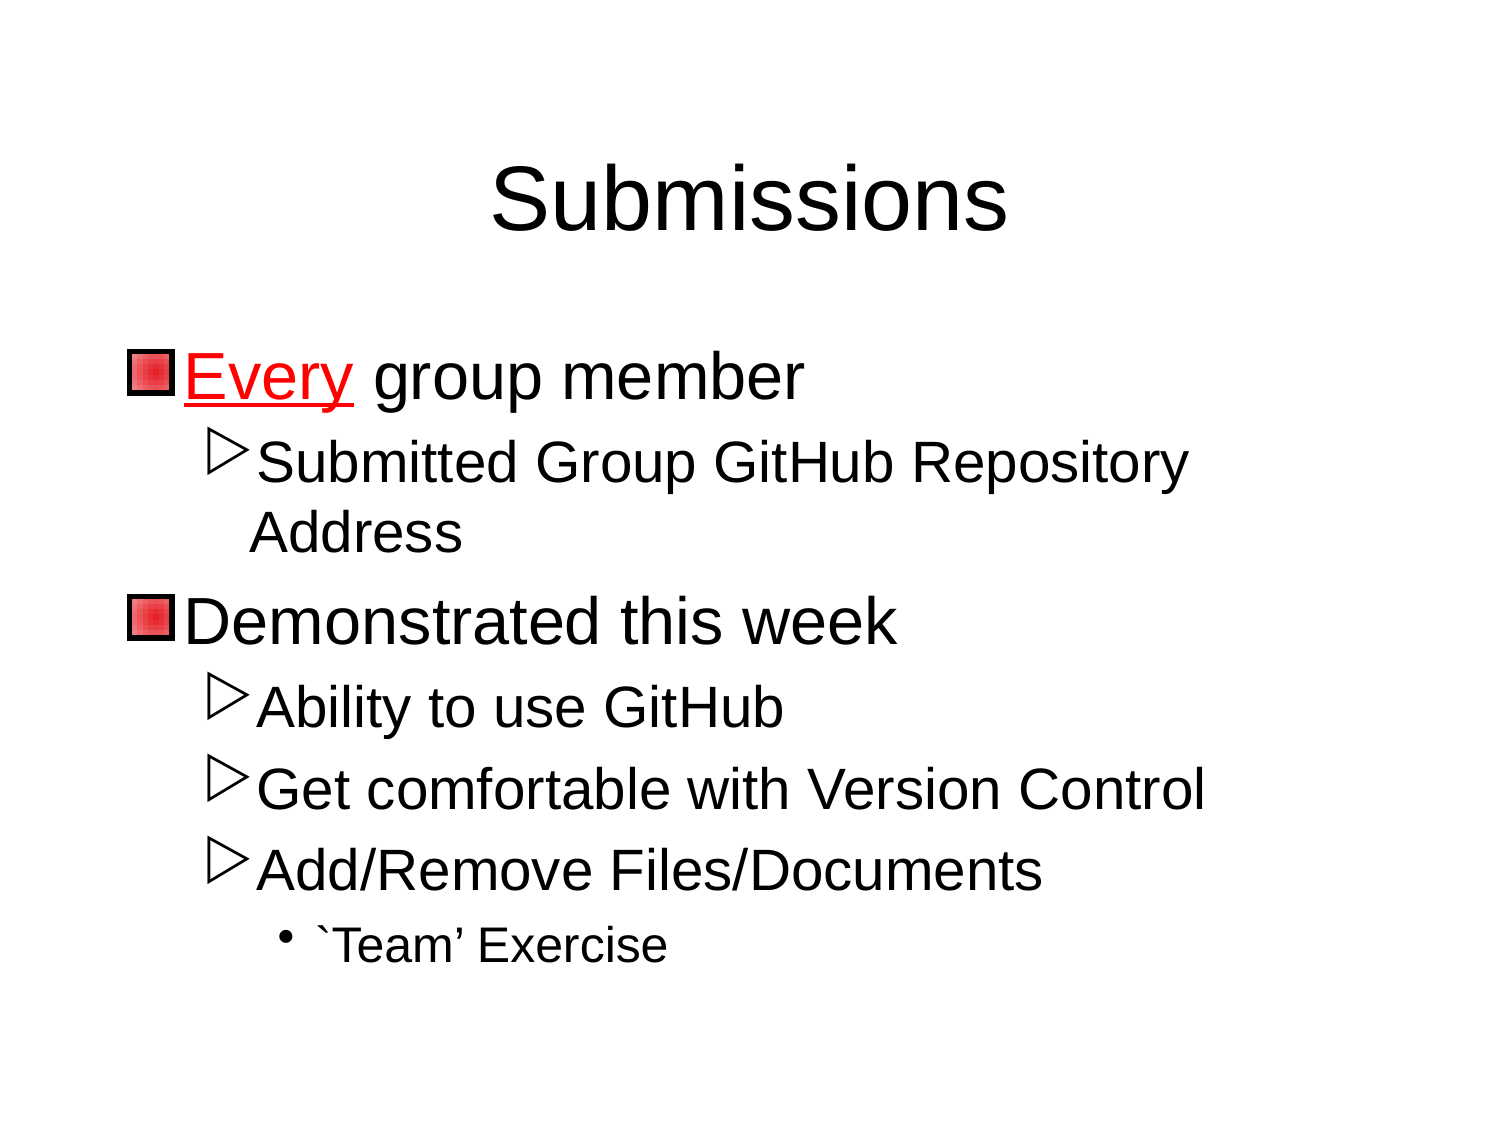

# Submissions
Every group member
Submitted Group GitHub Repository Address
Demonstrated this week
Ability to use GitHub
Get comfortable with Version Control
Add/Remove Files/Documents
`Team’ Exercise